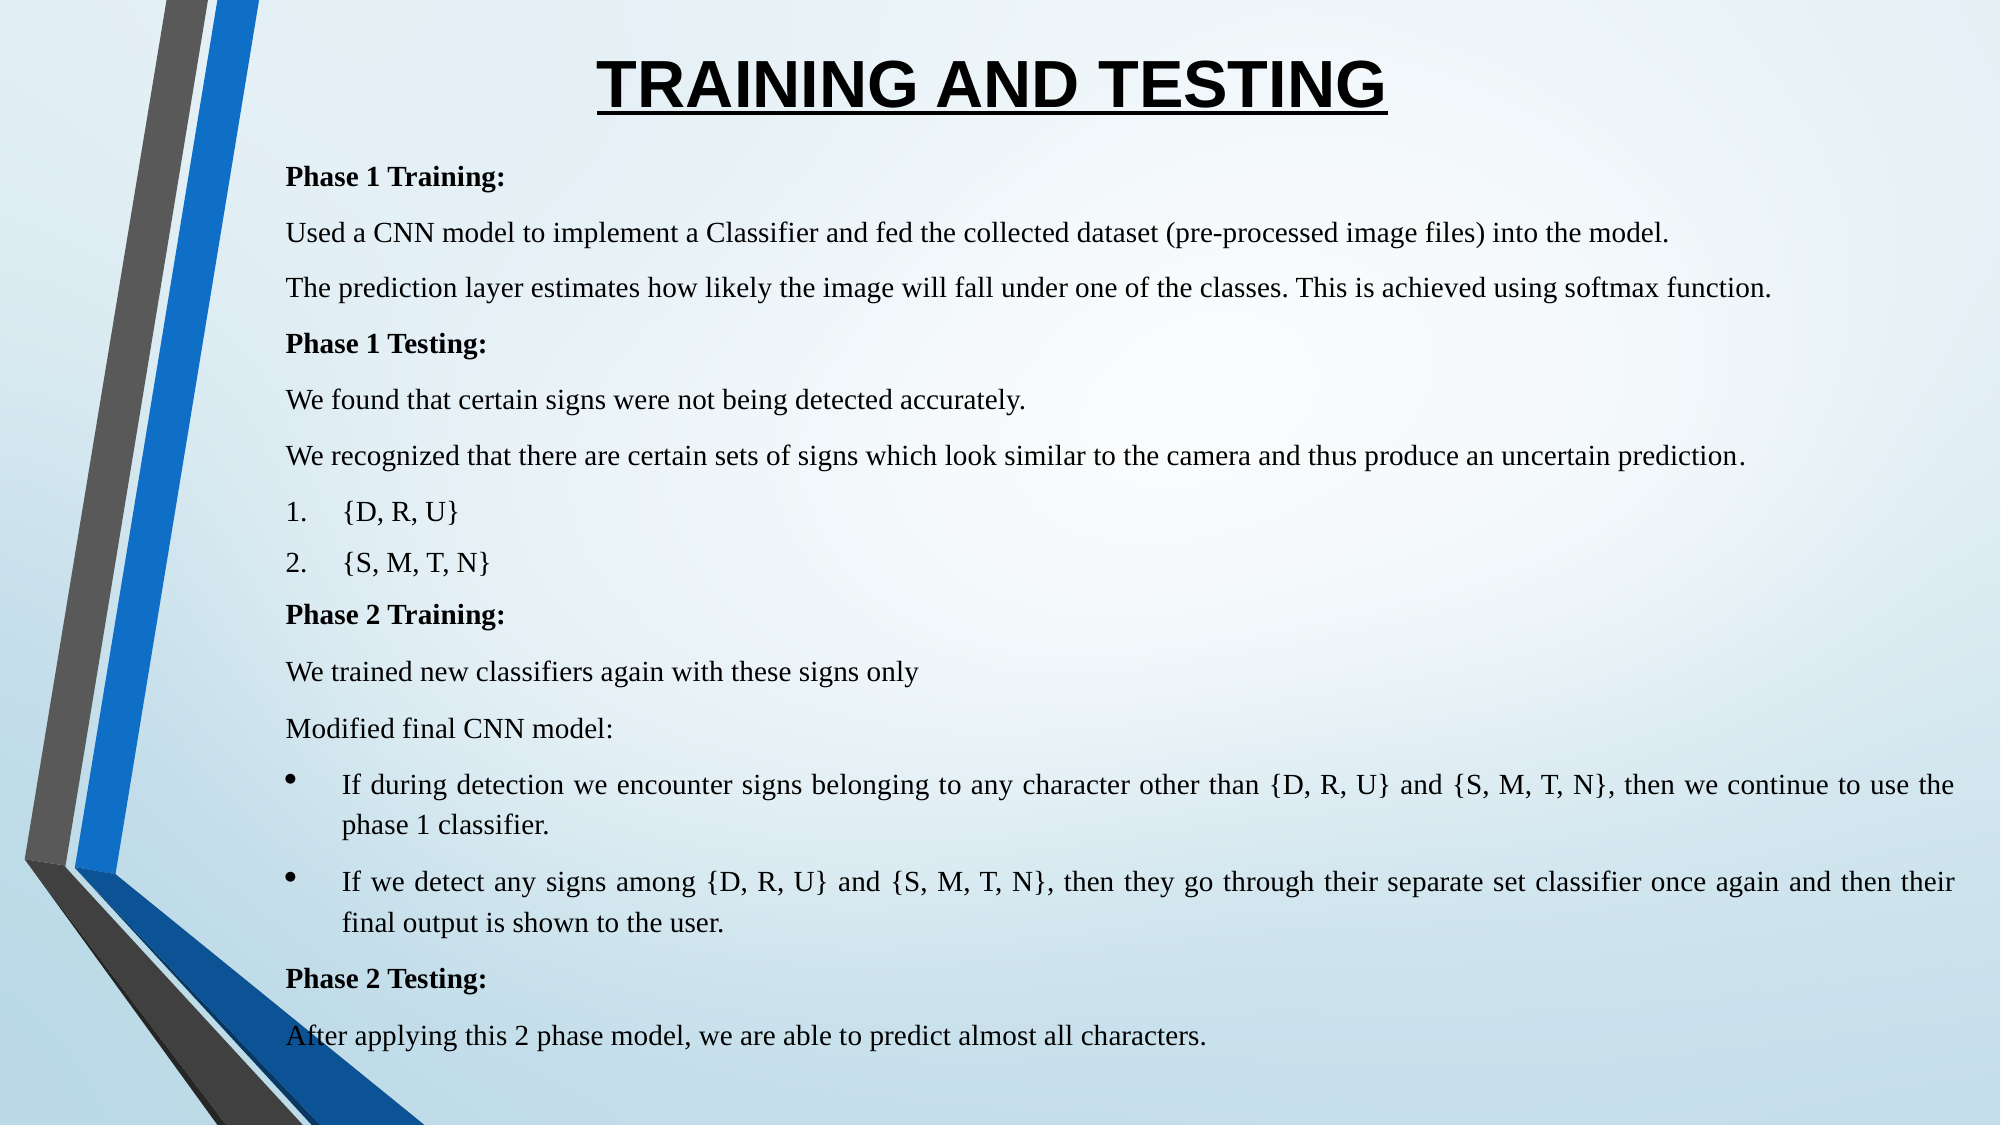

TRAINING AND TESTING
Phase 1 Training:
Used a CNN model to implement a Classifier and fed the collected dataset (pre-processed image files) into the model.
The prediction layer estimates how likely the image will fall under one of the classes. This is achieved using softmax function.
Phase 1 Testing:
We found that certain signs were not being detected accurately.
We recognized that there are certain sets of signs which look similar to the camera and thus produce an uncertain prediction.
{D, R, U}
{S, M, T, N}
Phase 2 Training:
We trained new classifiers again with these signs only
Modified final CNN model:
If during detection we encounter signs belonging to any character other than {D, R, U} and {S, M, T, N}, then we continue to use the phase 1 classifier.
If we detect any signs among {D, R, U} and {S, M, T, N}, then they go through their separate set classifier once again and then their final output is shown to the user.
Phase 2 Testing:
After applying this 2 phase model, we are able to predict almost all characters.